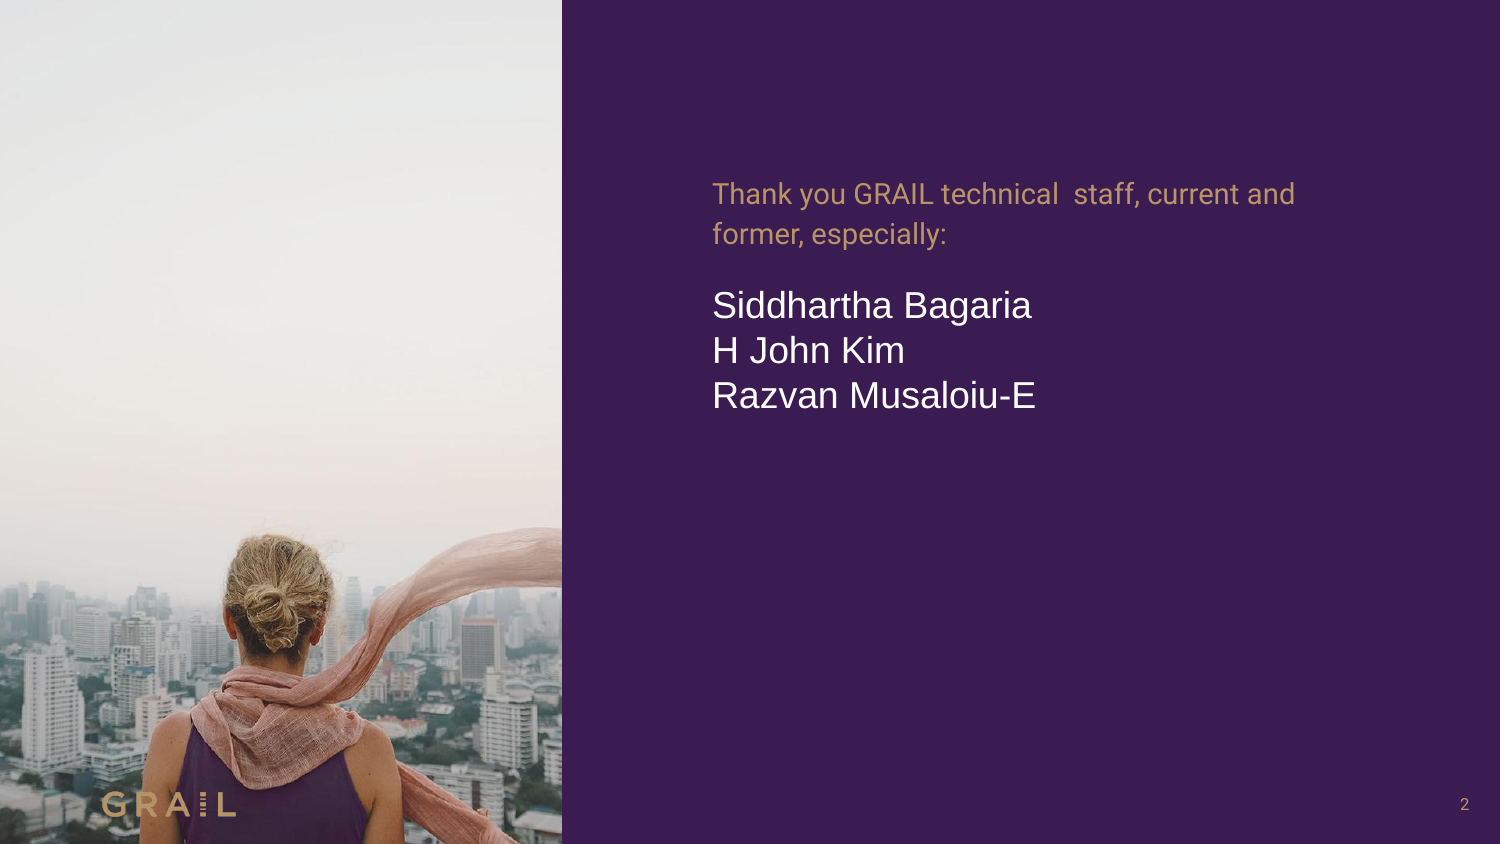

Thank you GRAIL technical  staff, current and former, especially:
# Siddhartha Bagaria
H John Kim
Razvan Musaloiu-E